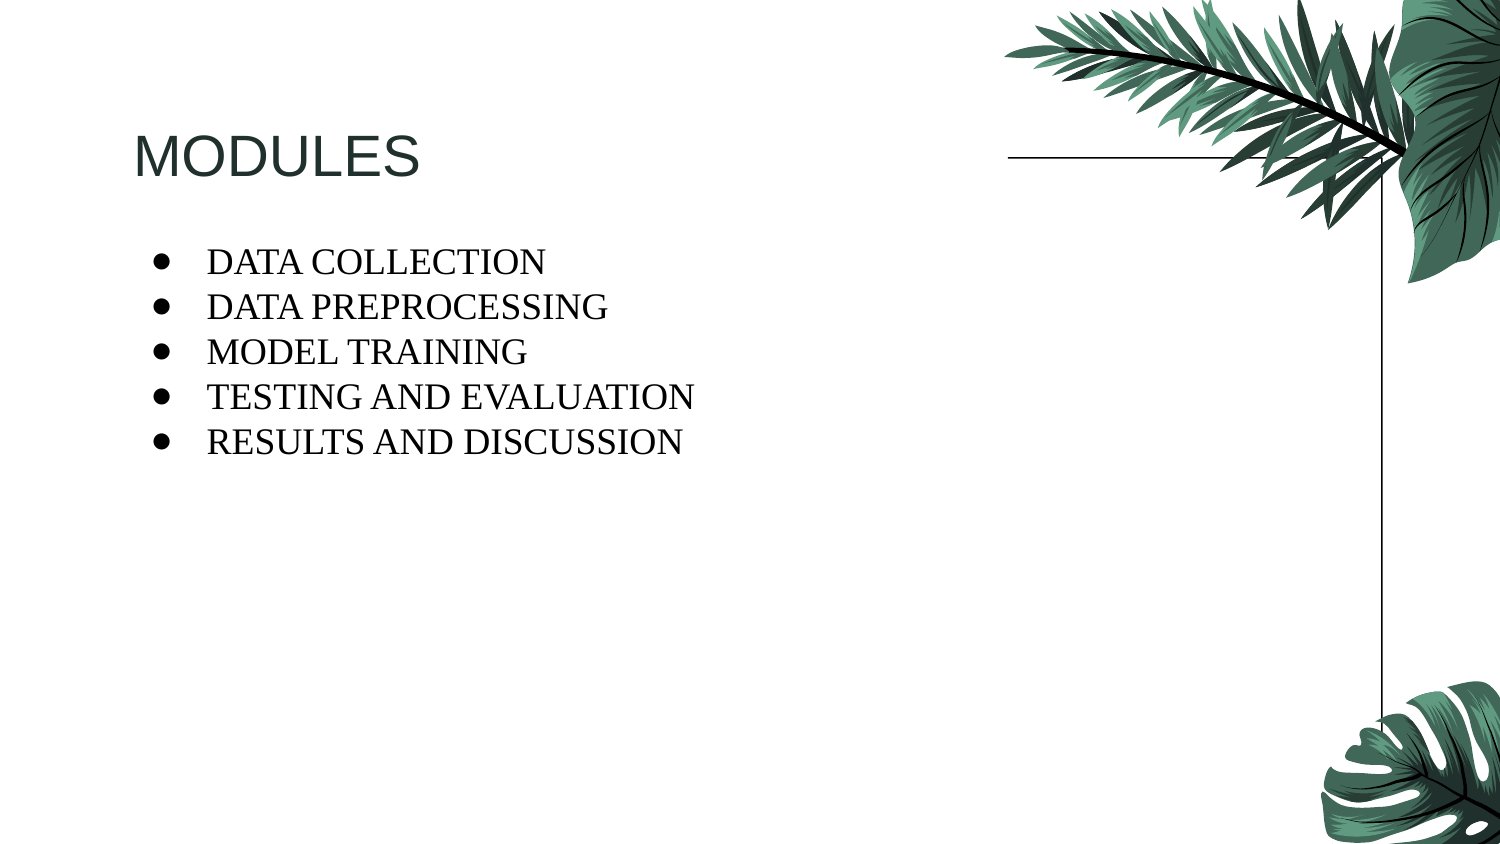

# MODULES
DATA COLLECTION
DATA PREPROCESSING
MODEL TRAINING
TESTING AND EVALUATION
RESULTS AND DISCUSSION